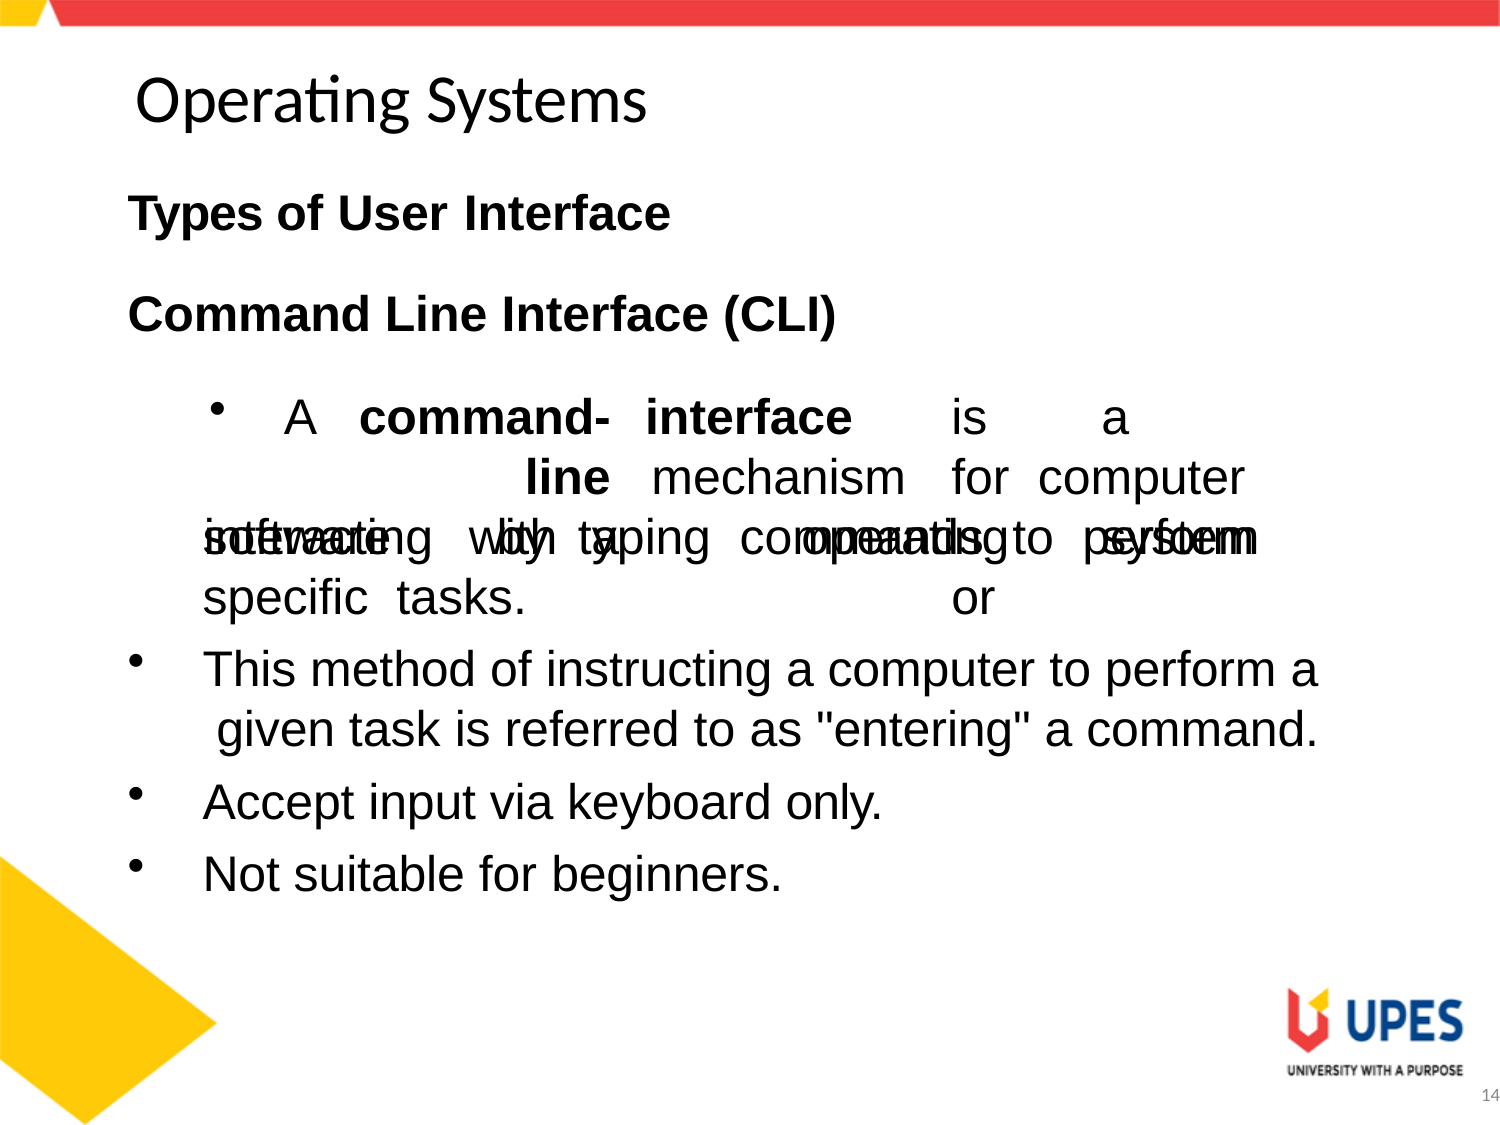

# Operating Systems
Types of User Interface
Command Line Interface (CLI)
A	command-line
interacting	with	a
interface	is	a	mechanism	for  computer		operating	system		or
software	by	typing	commands	to	perform	specific  tasks.
This method of instructing a computer to perform a  given task is referred to as "entering" a command.
Accept input via keyboard only.
Not suitable for beginners.
14